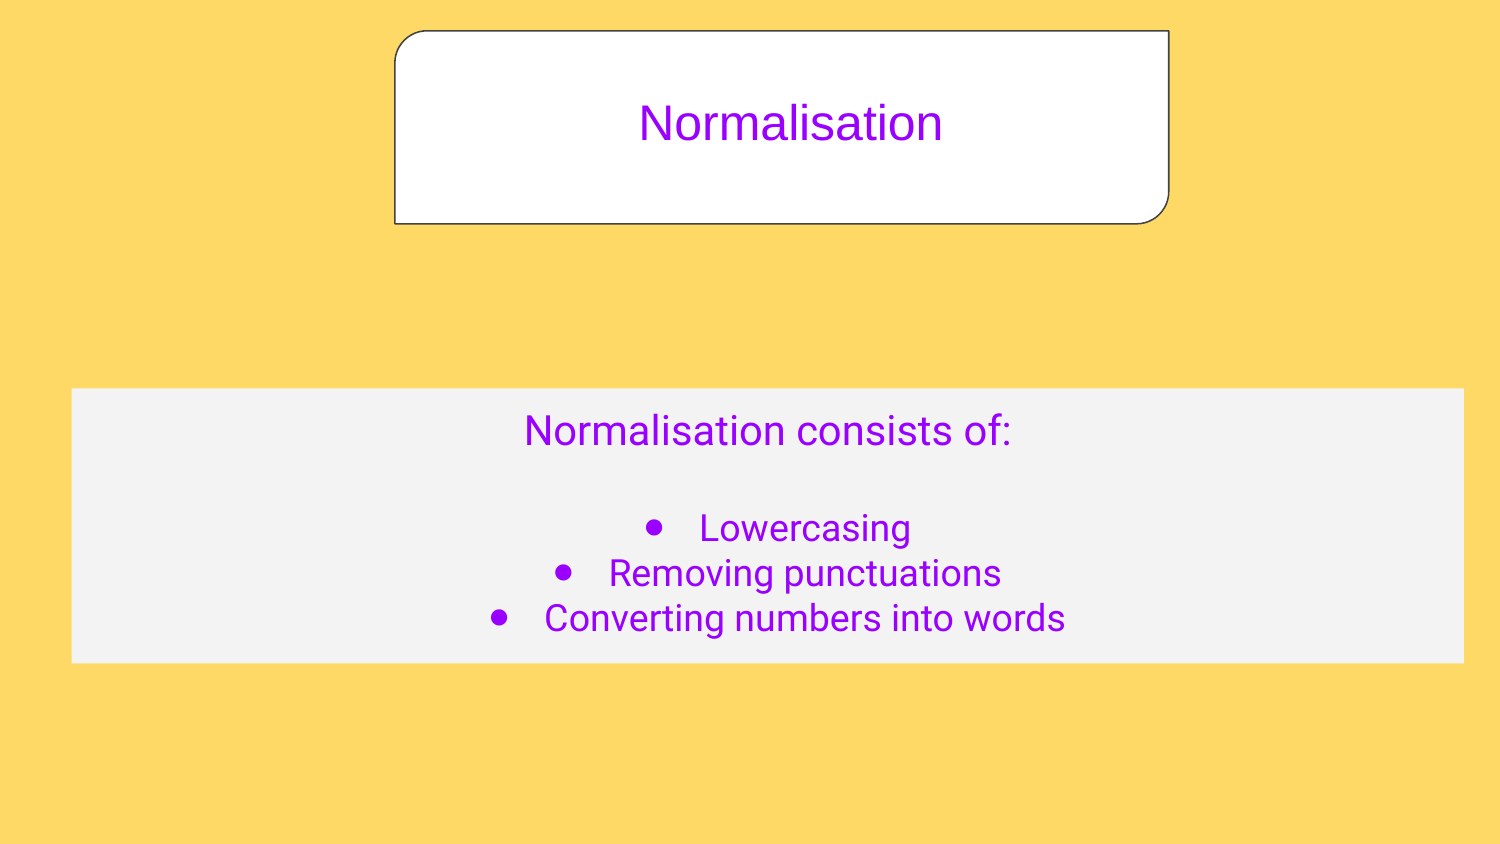

Normalisation
Normalisation consists of:

Lowercasing
Removing punctuations
Converting numbers into words